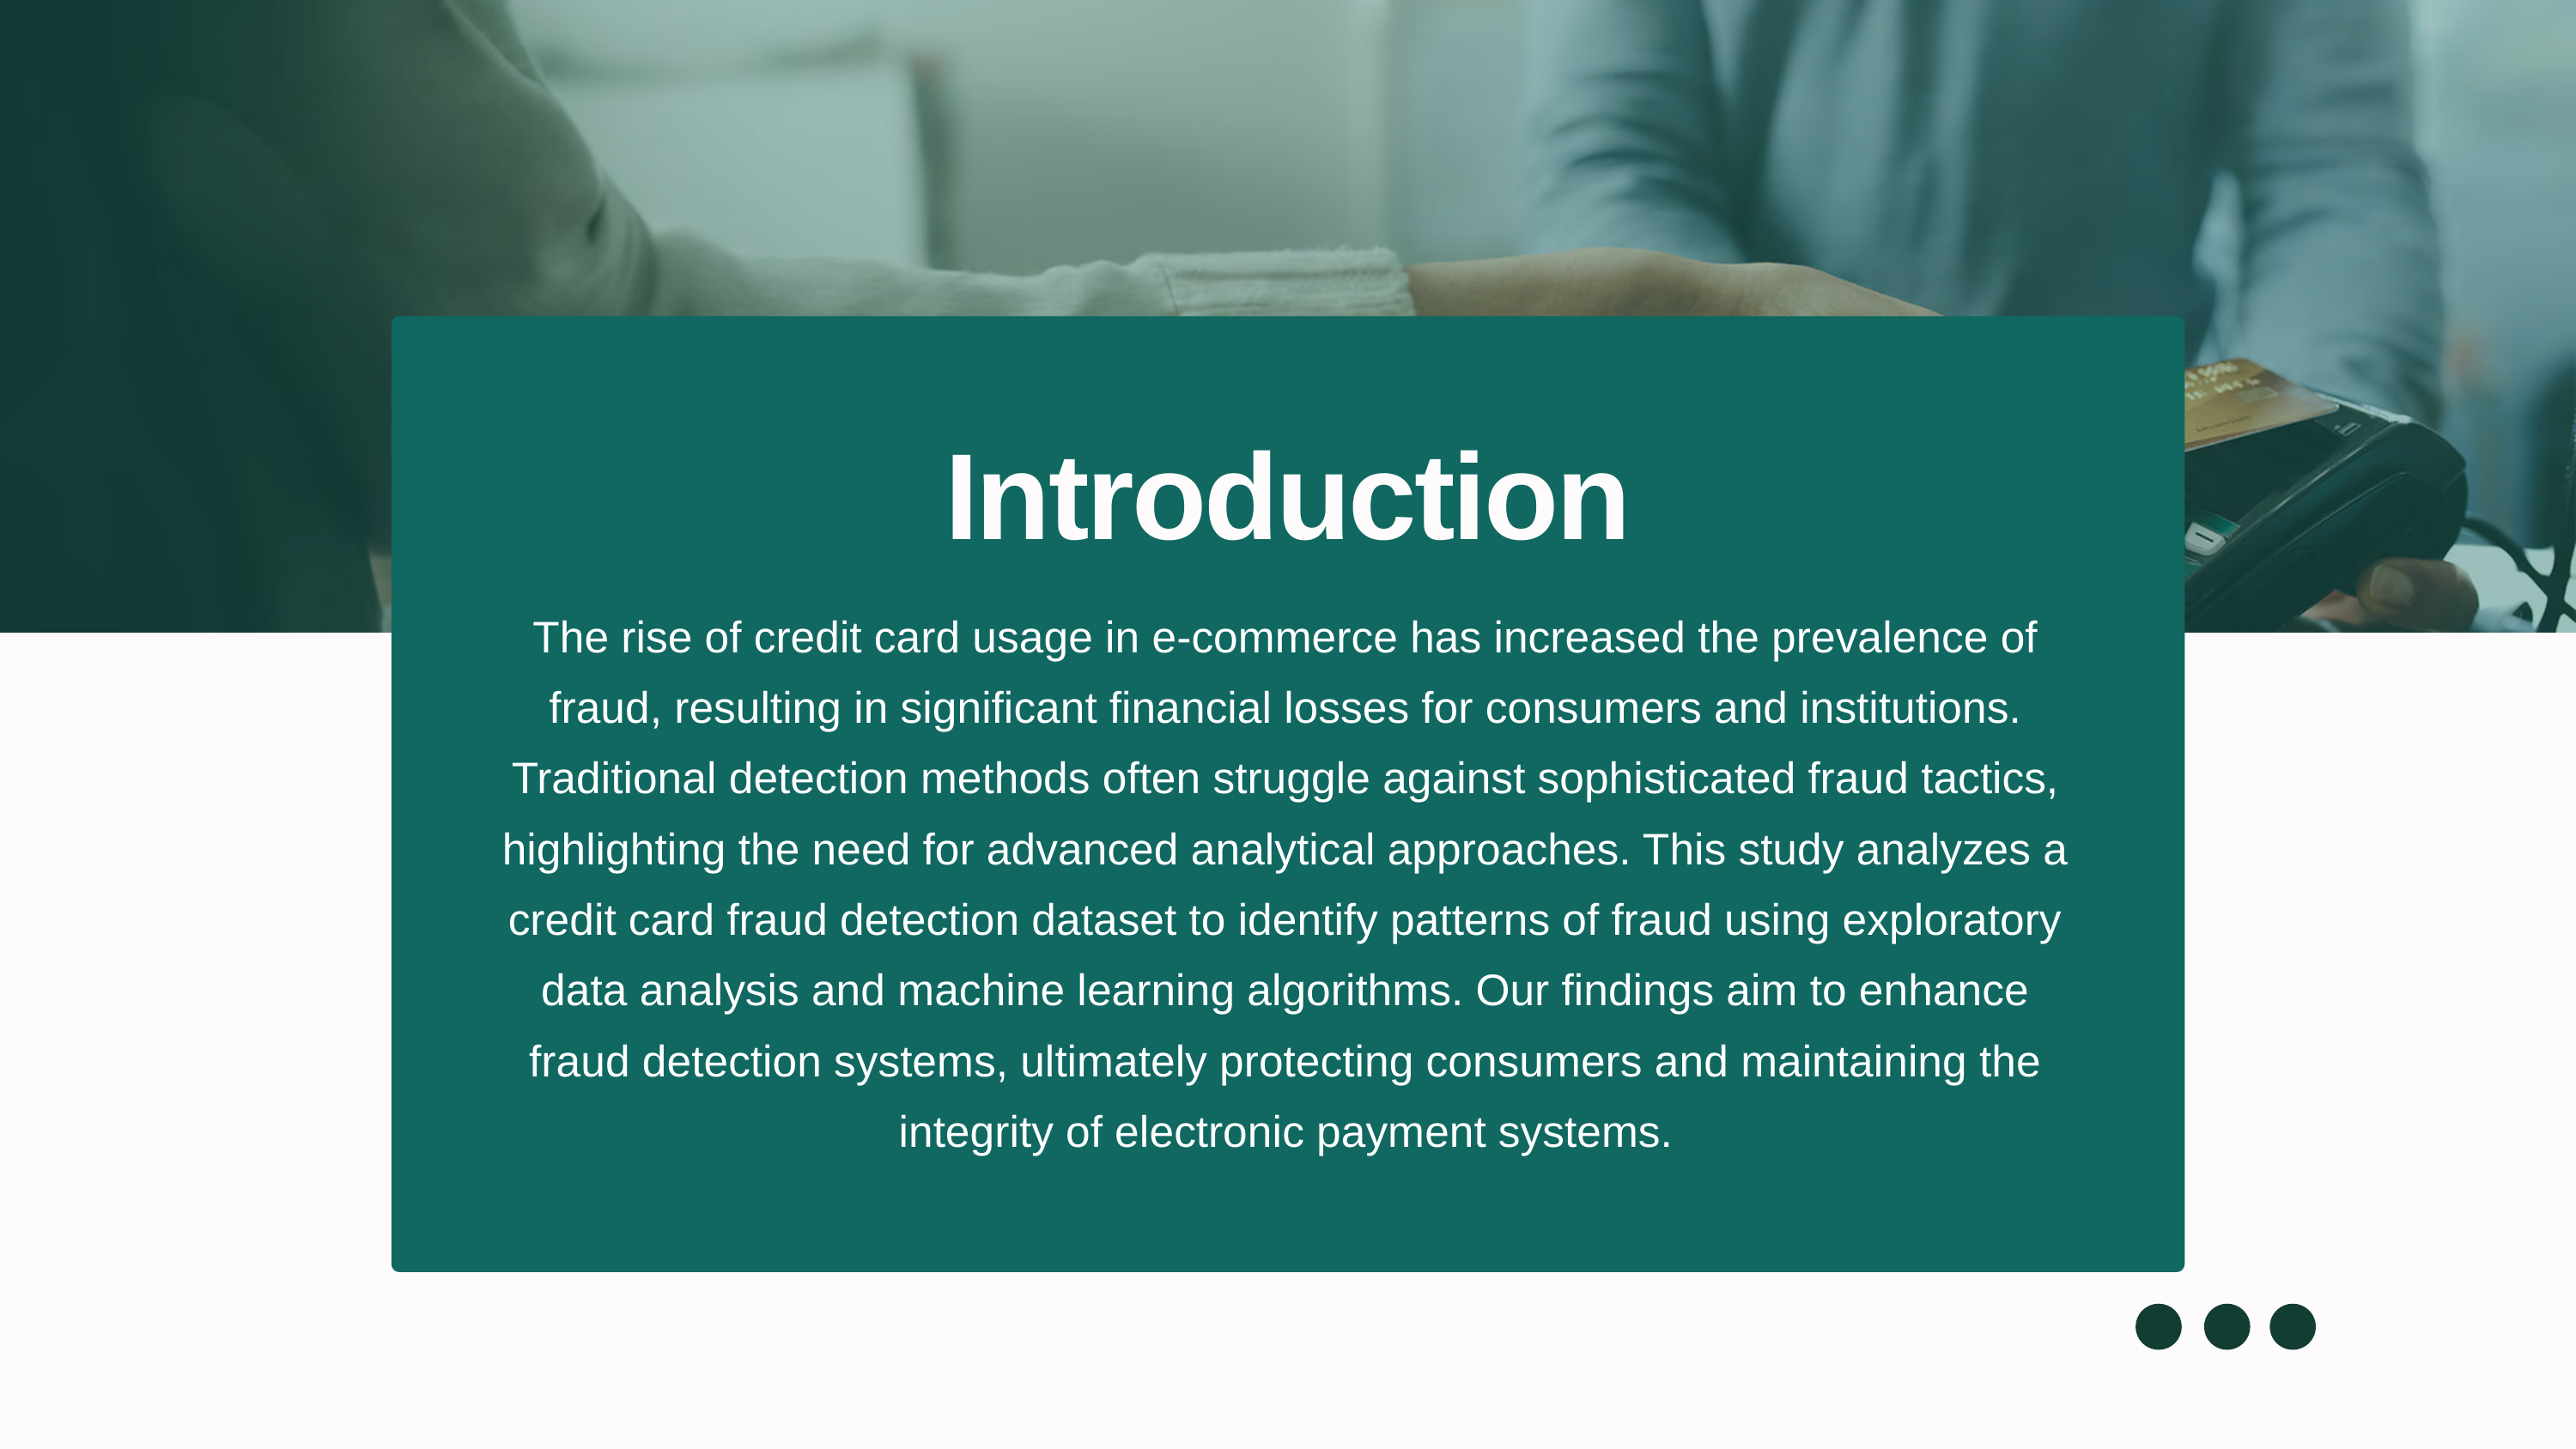

Introduction
The rise of credit card usage in e-commerce has increased the prevalence of fraud, resulting in significant financial losses for consumers and institutions. Traditional detection methods often struggle against sophisticated fraud tactics, highlighting the need for advanced analytical approaches. This study analyzes a credit card fraud detection dataset to identify patterns of fraud using exploratory data analysis and machine learning algorithms. Our findings aim to enhance fraud detection systems, ultimately protecting consumers and maintaining the integrity of electronic payment systems.